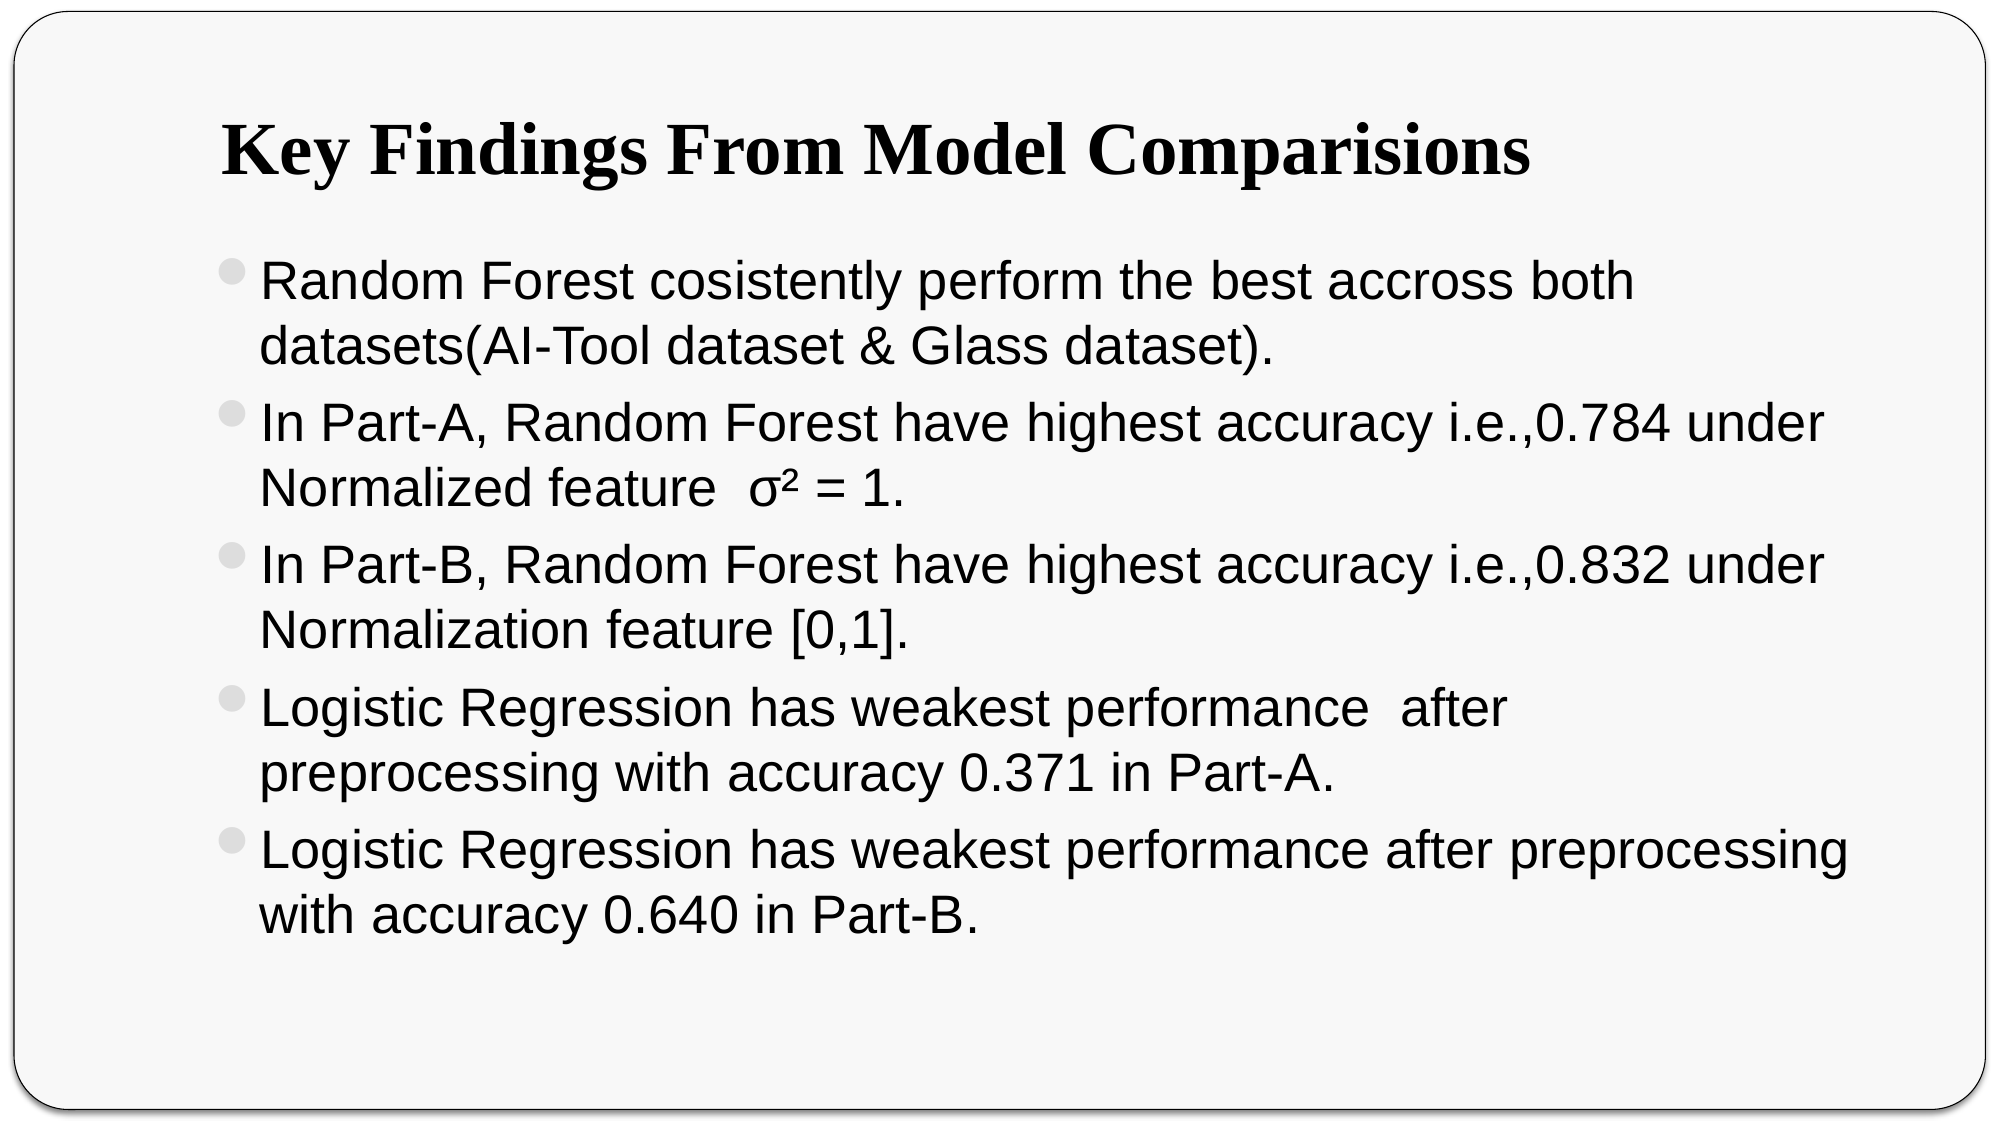

# Key Findings From Model Comparisions
Random Forest cosistently perform the best accross both datasets(AI-Tool dataset & Glass dataset).
In Part-A, Random Forest have highest accuracy i.e.,0.784 under Normalized feature  σ² = 1.
In Part-B, Random Forest have highest accuracy i.e.,0.832 under Normalization feature [0,1].
Logistic Regression has weakest performance  after preprocessing with accuracy 0.371 in Part-A.
Logistic Regression has weakest performance after preprocessing with accuracy 0.640 in Part-B.